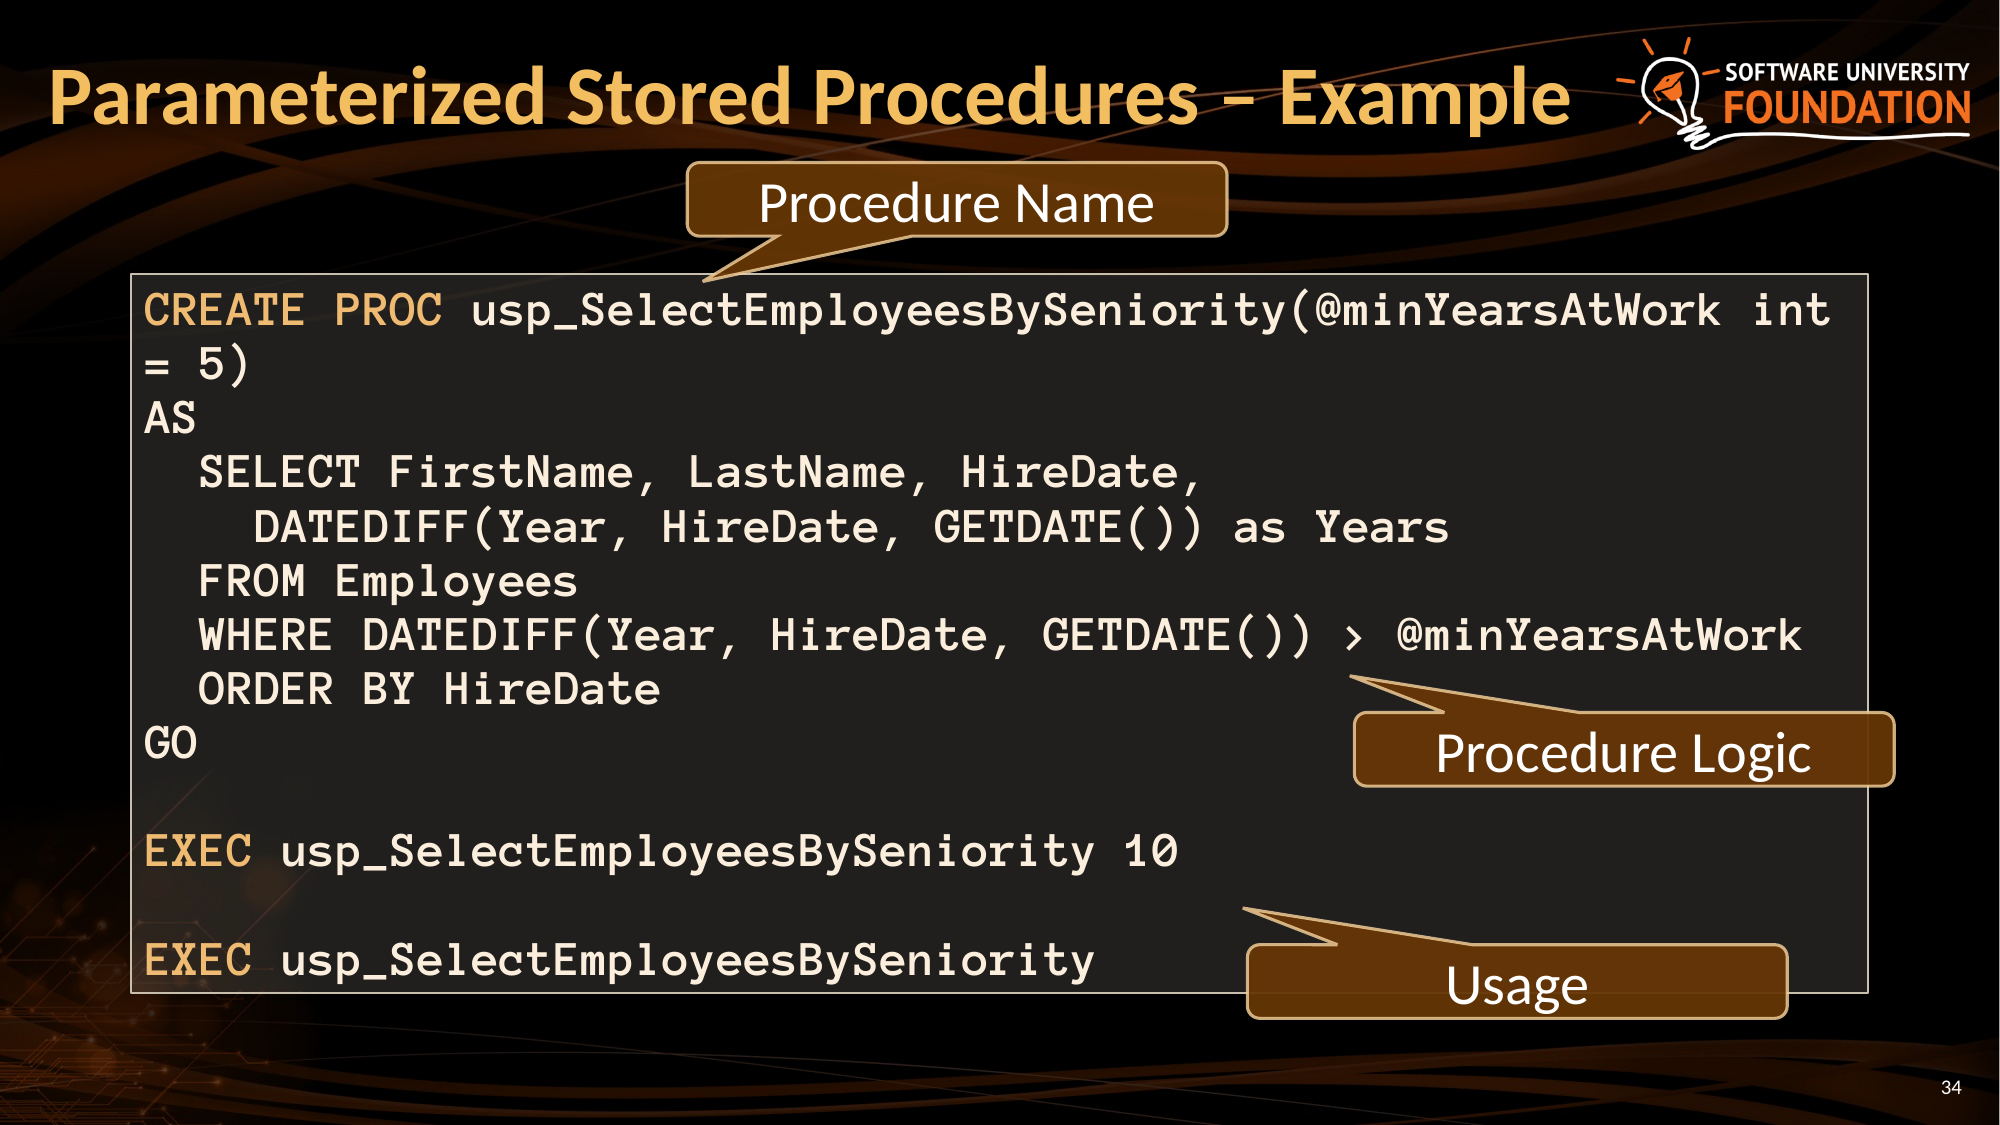

# Parameterized Stored Procedures – Example
Procedure Name
CREATE PROC usp_SelectEmployeesBySeniority(@minYearsAtWork int = 5)
AS
  SELECT FirstName, LastName, HireDate,
    DATEDIFF(Year, HireDate, GETDATE()) as Years
  FROM Employees
  WHERE DATEDIFF(Year, HireDate, GETDATE()) > @minYearsAtWork
  ORDER BY HireDate
GO

EXEC usp_SelectEmployeesBySeniority 10

EXEC usp_SelectEmployeesBySeniority
Procedure Logic
Usage
34